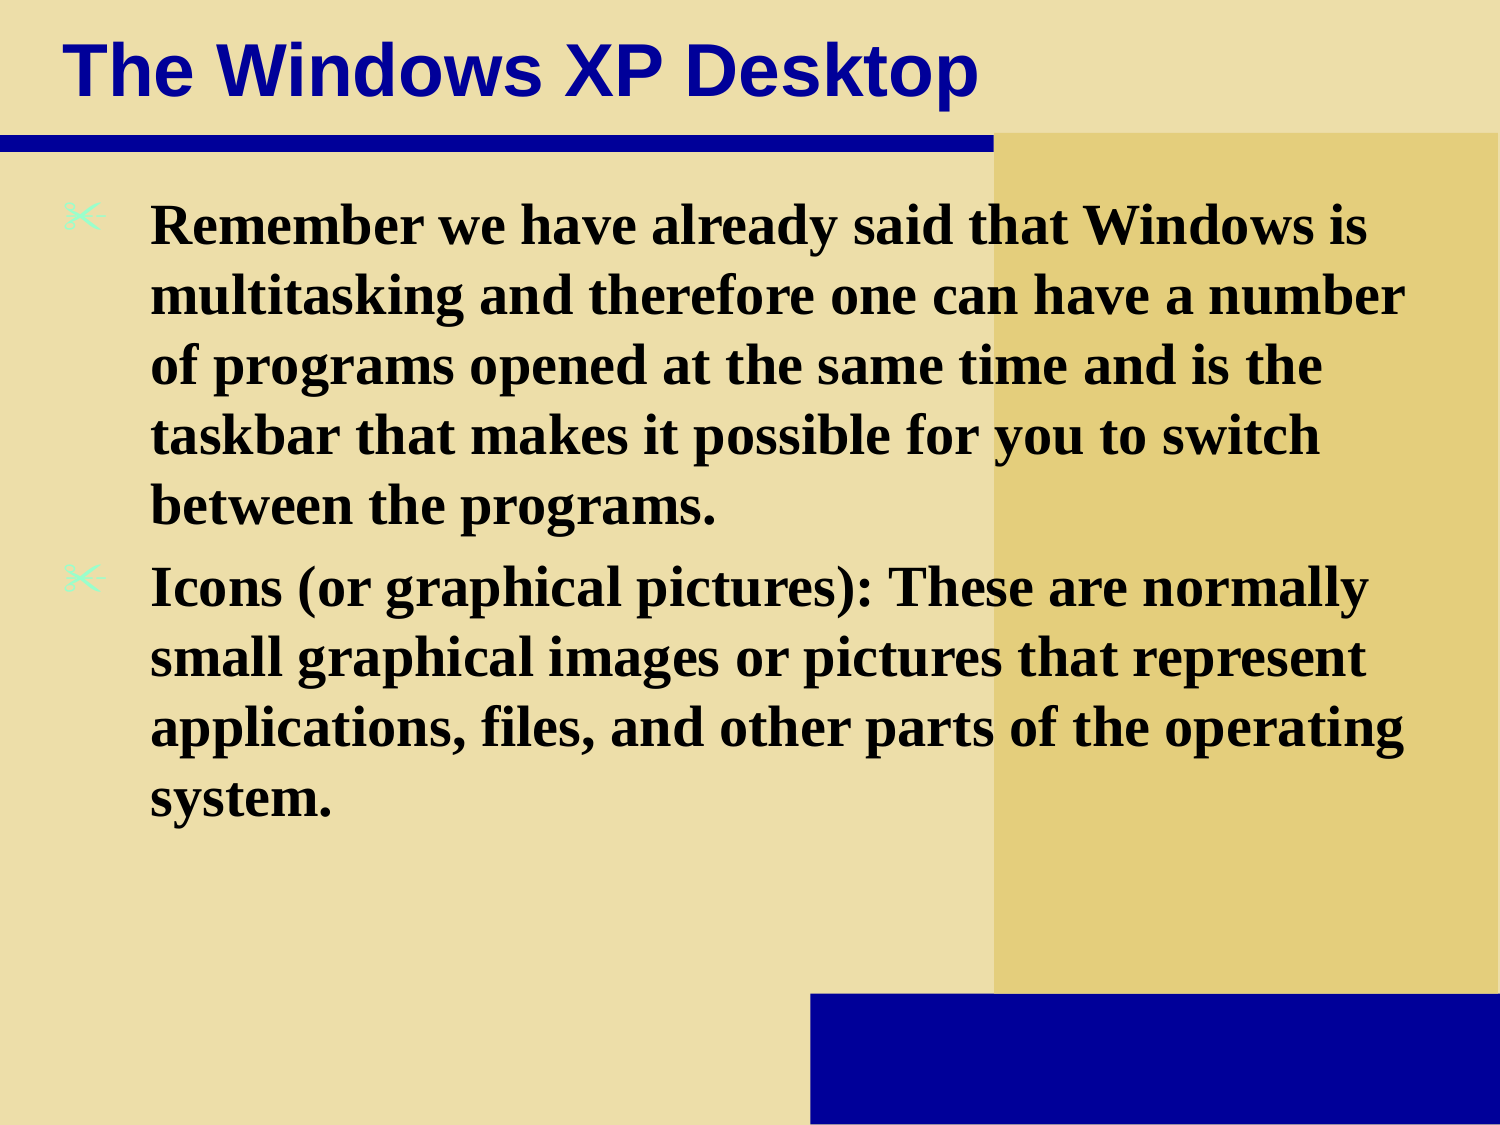

# The Windows XP Desktop
Remember we have already said that Windows is multitasking and therefore one can have a number of programs opened at the same time and is the taskbar that makes it possible for you to switch between the programs.
Icons (or graphical pictures): These are normally small graphical images or pictures that represent applications, files, and other parts of the operating system.